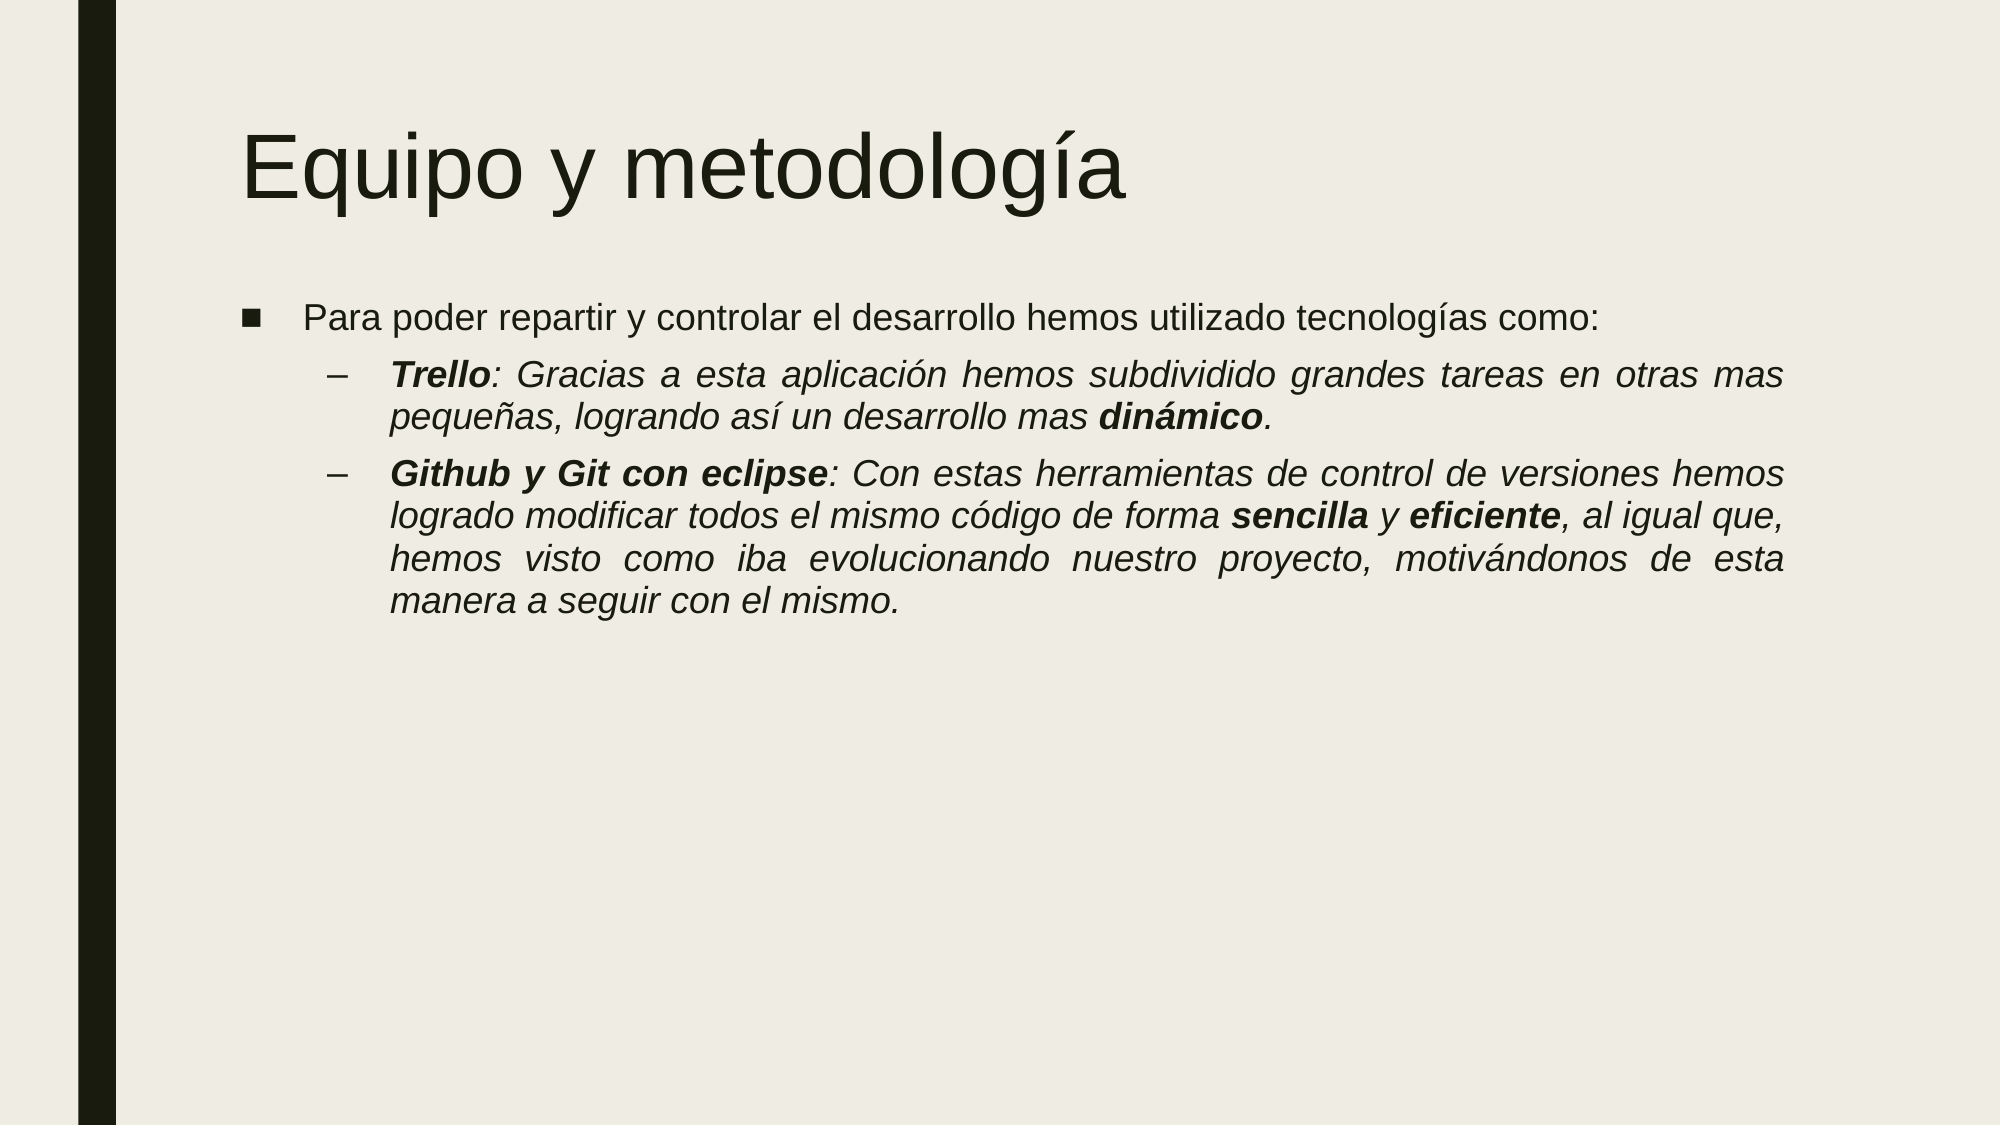

# Equipo y metodología
Para poder repartir y controlar el desarrollo hemos utilizado tecnologías como:
Trello: Gracias a esta aplicación hemos subdividido grandes tareas en otras mas pequeñas, logrando así un desarrollo mas dinámico.
Github y Git con eclipse: Con estas herramientas de control de versiones hemos logrado modificar todos el mismo código de forma sencilla y eficiente, al igual que, hemos visto como iba evolucionando nuestro proyecto, motivándonos de esta manera a seguir con el mismo.